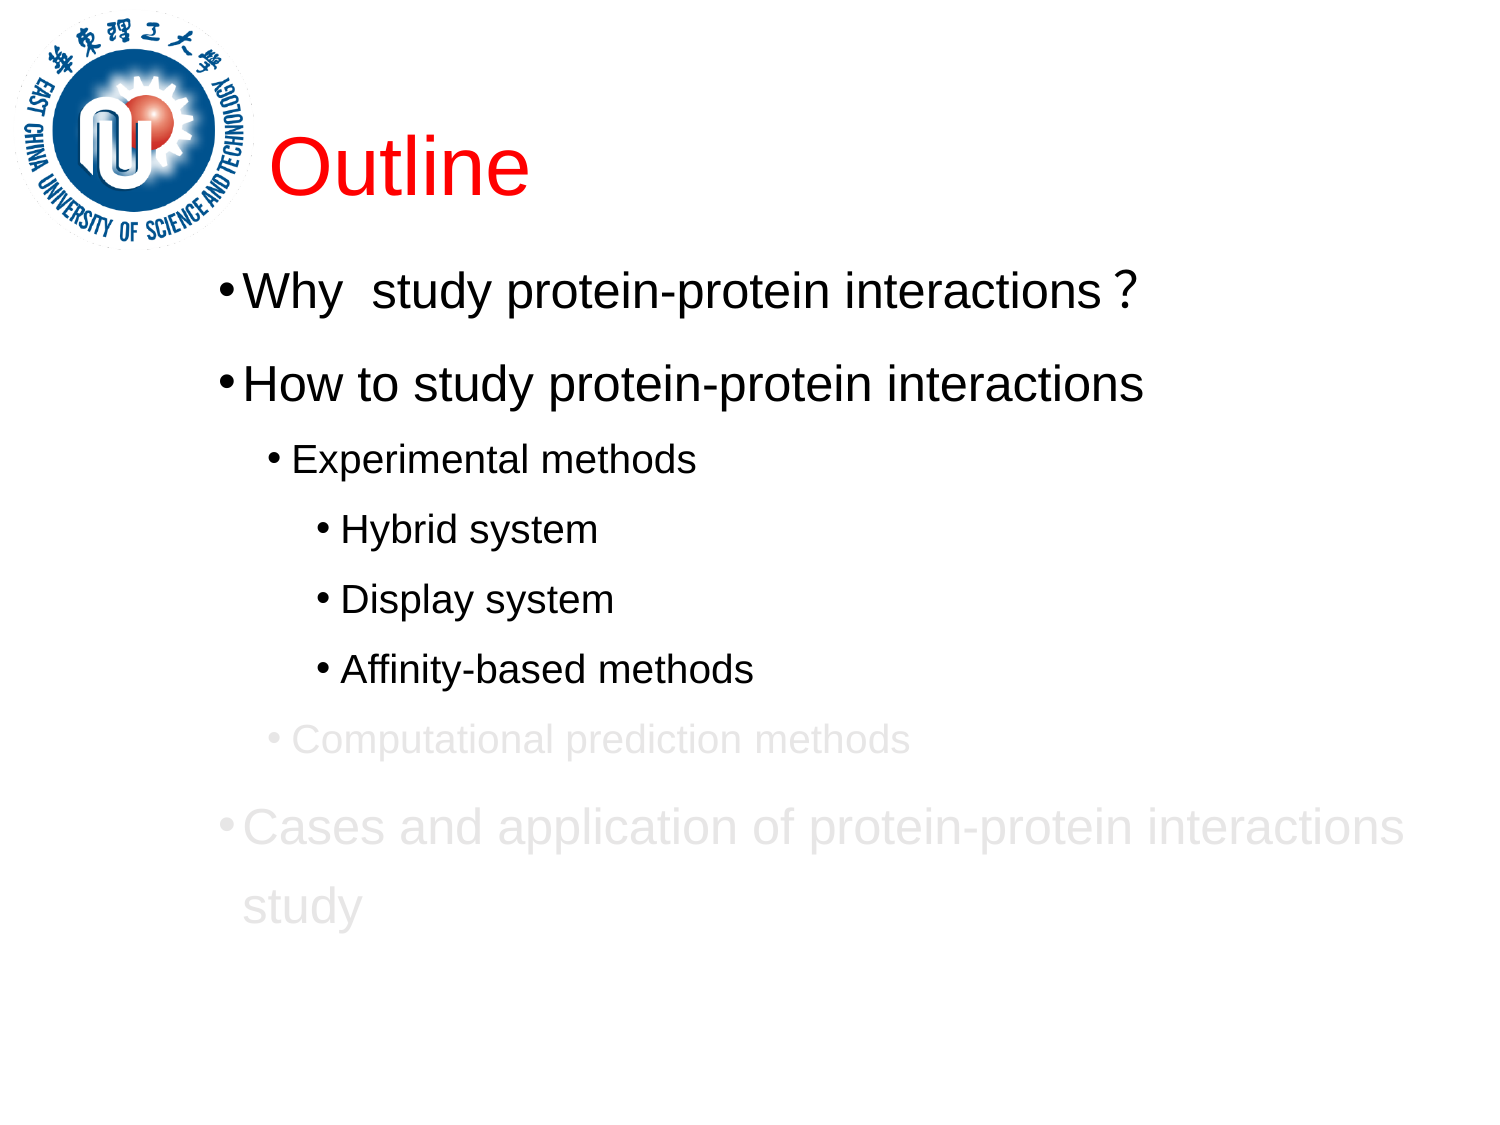

# Outline
Why  study protein-protein interactions？
How to study protein-protein interactions
Experimental methods
Hybrid system
Display system
Affinity-based methods
Computational prediction methods
Cases and application of protein-protein interactions study